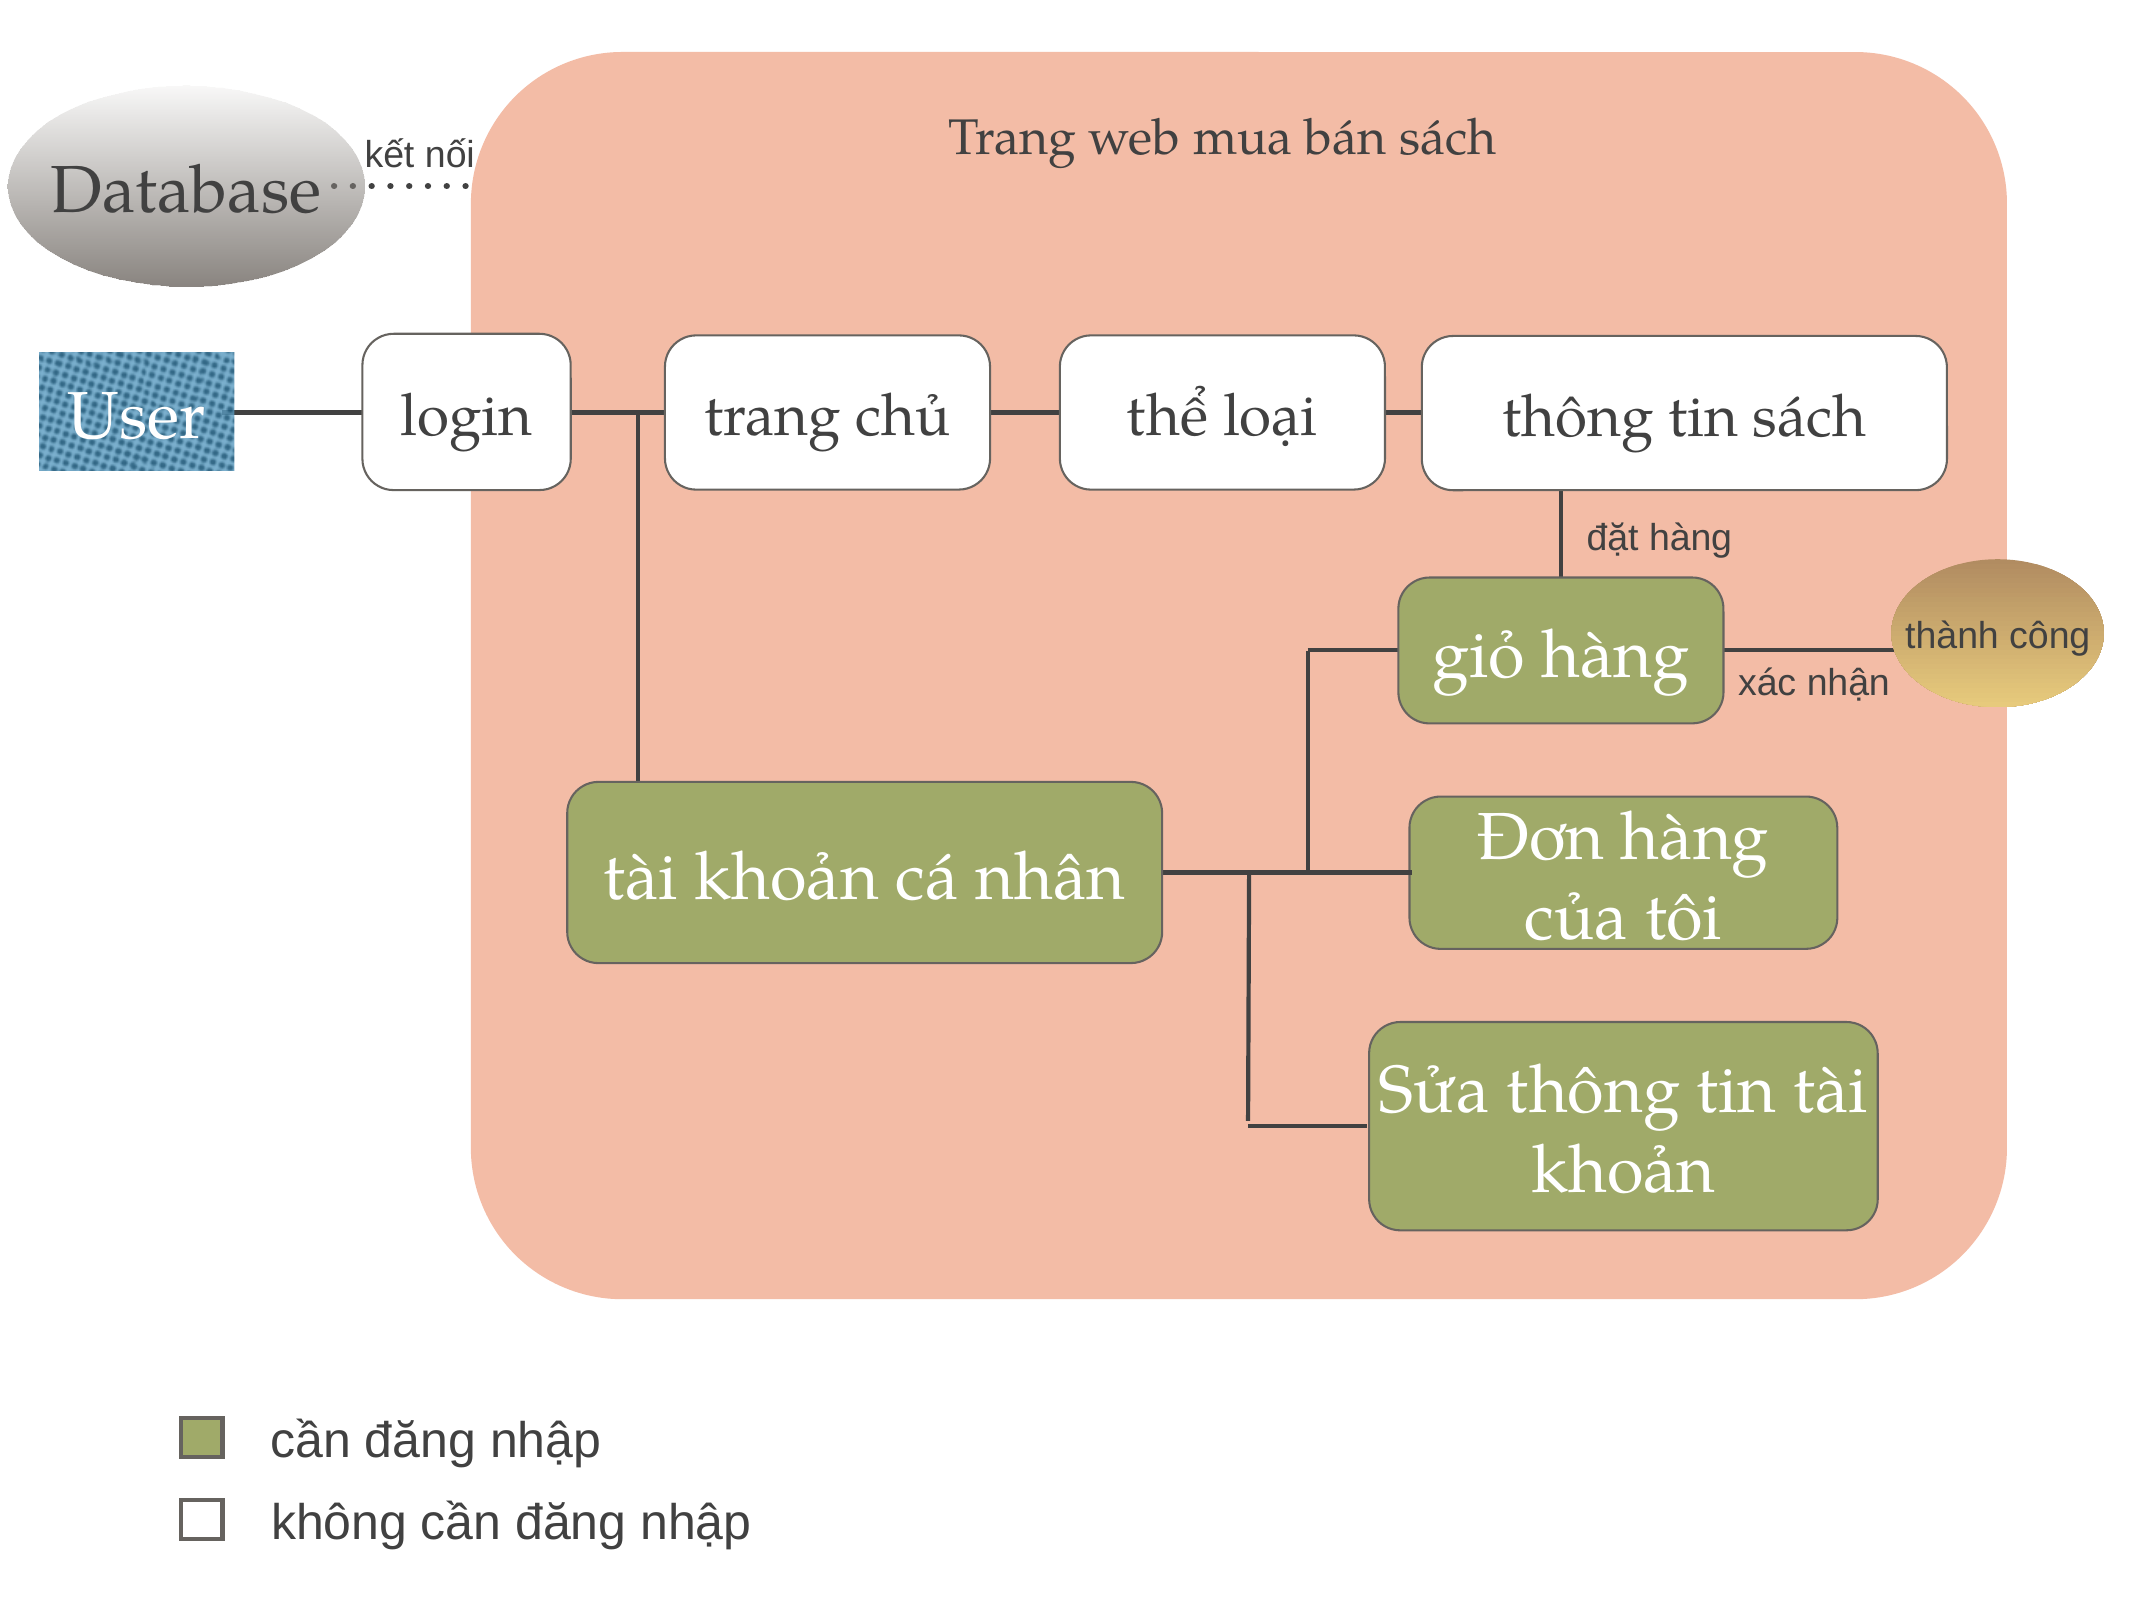

Database
Trang web mua bán sách
kết nối

login
trang chủ
thể loại
thông tin sách
User

đặt hàng
thành công
giỏ hàng

xác nhận

tài khoản cá nhân
Đơn hàng của tôi

Sửa thông tin tài khoản

cần đăng nhập

không cần đăng nhập